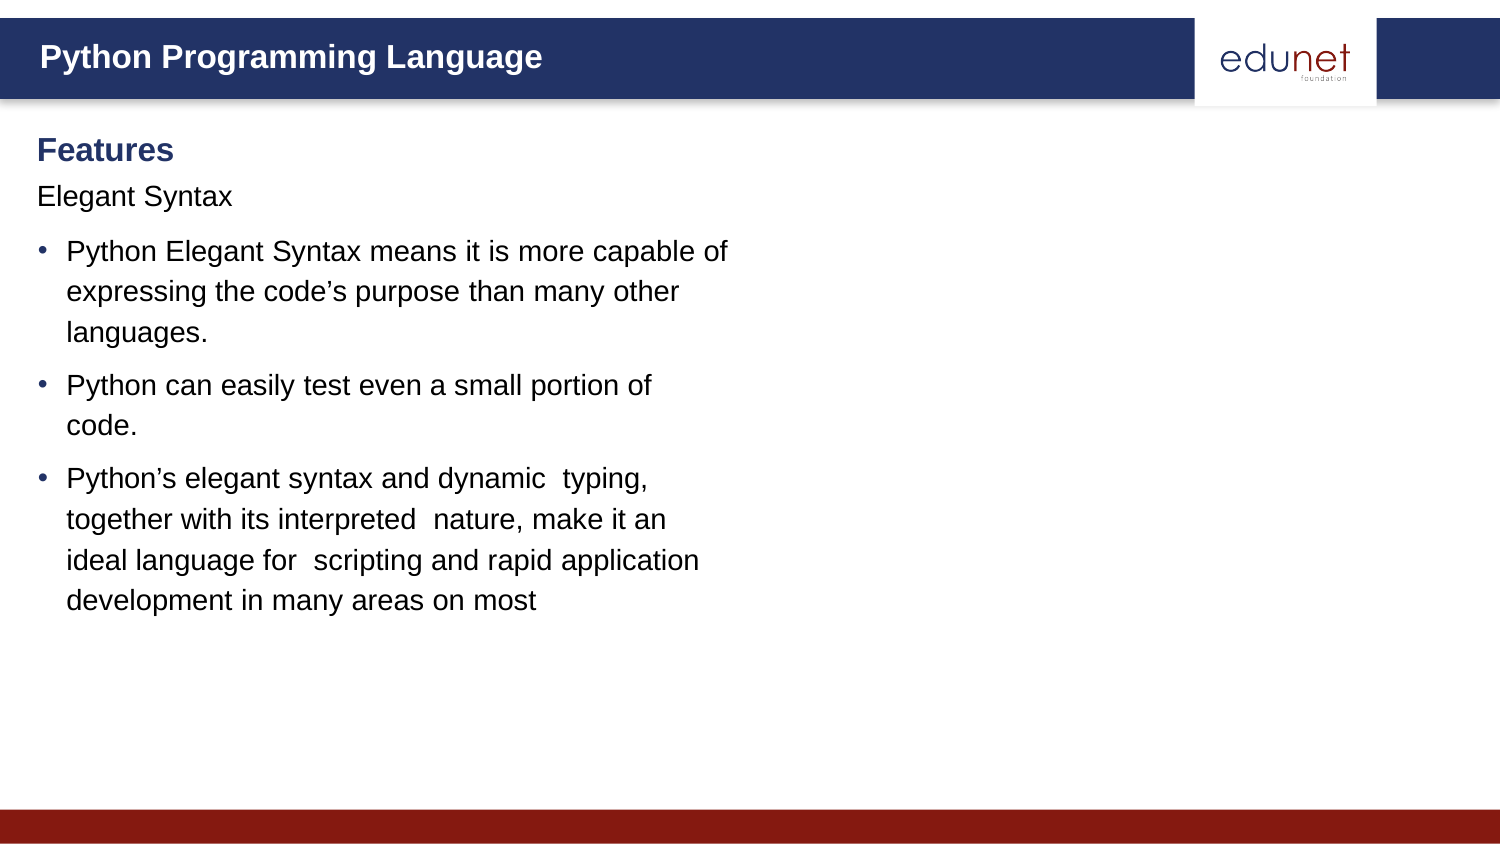

# Features
Elegant Syntax
Python Elegant Syntax means it is more capable of expressing the code’s purpose than many other languages.
Python can easily test even a small portion of code.
Python’s elegant syntax and dynamic  typing, together with its interpreted  nature, make it an ideal language for  scripting and rapid application  development in many areas on most